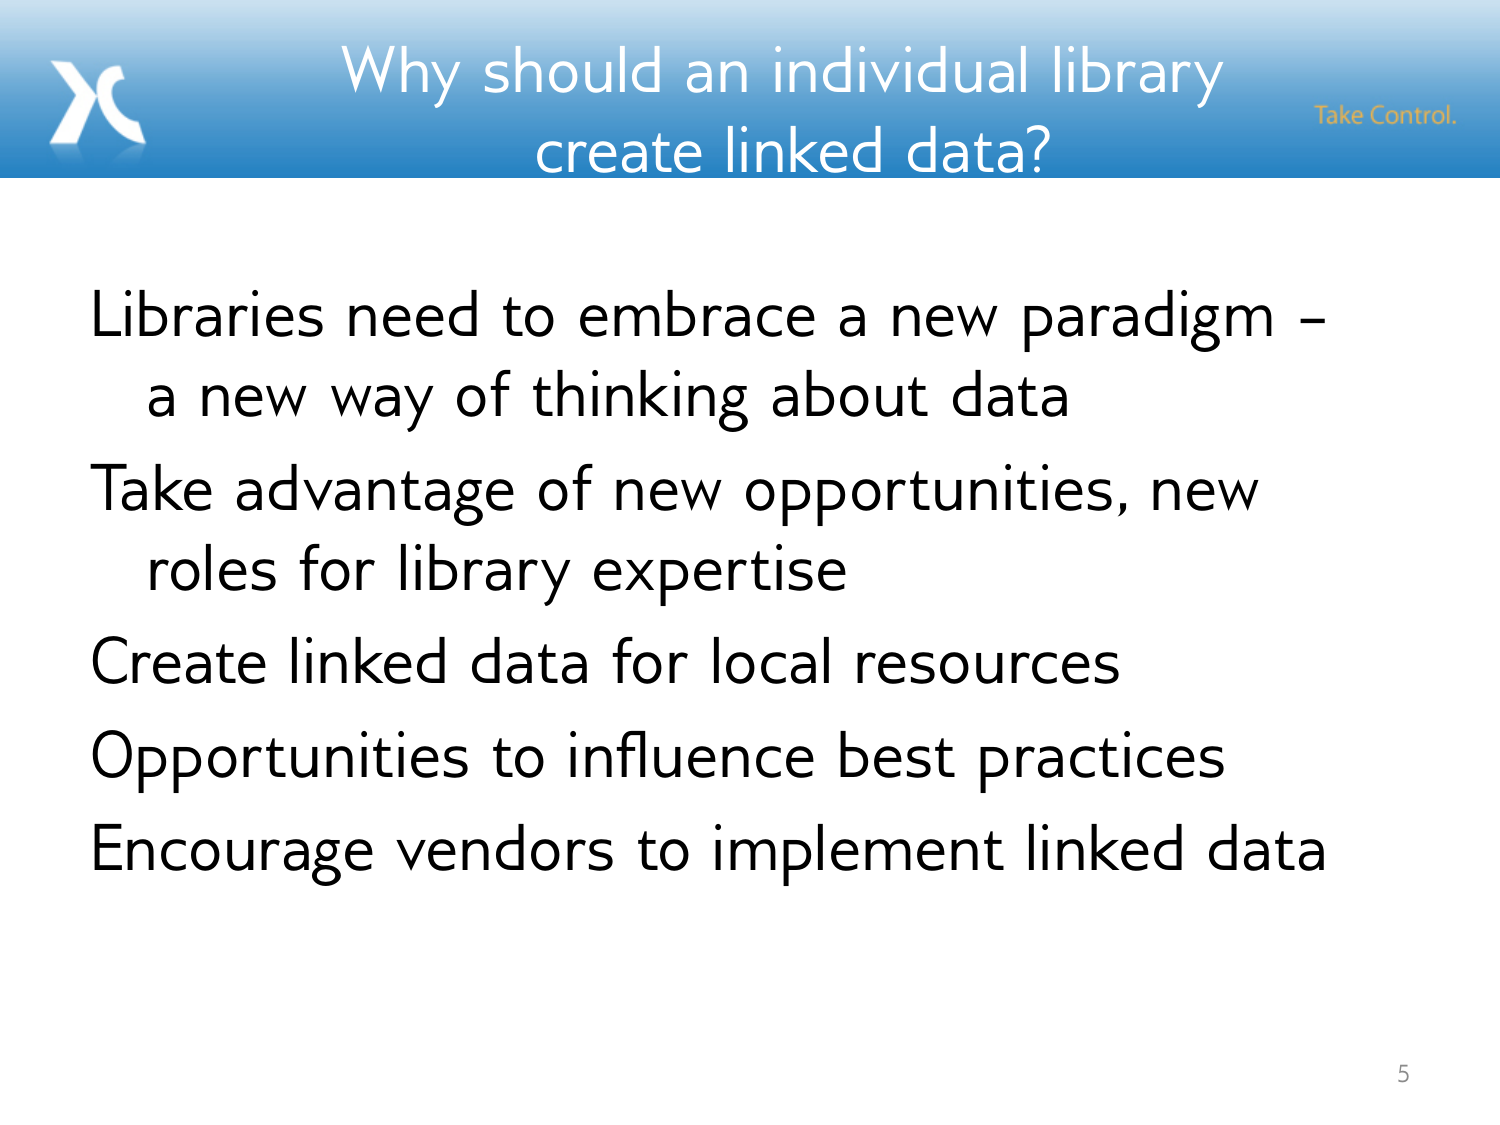

# Why should an individual library create linked data?
Libraries need to embrace a new paradigm – a new way of thinking about data
Take advantage of new opportunities, new roles for library expertise
Create linked data for local resources
Opportunities to influence best practices
Encourage vendors to implement linked data
5